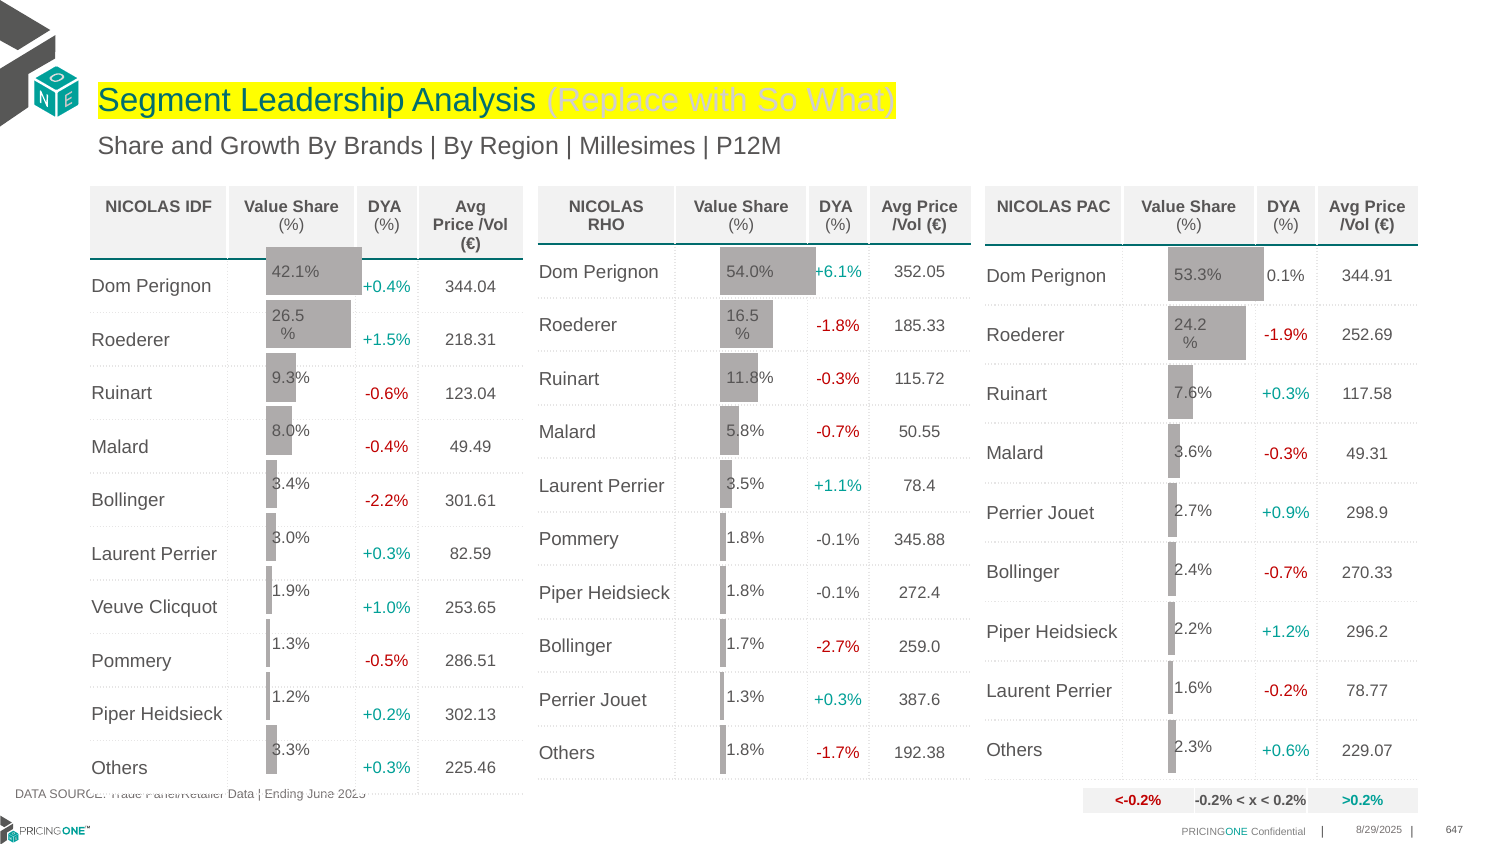

# Segment Leadership Analysis (Replace with So What)
Share and Growth By Brands | By Region | Millesimes | P12M
| NICOLAS RHO | Value Share (%) | DYA (%) | Avg Price /Vol (€) |
| --- | --- | --- | --- |
| Dom Perignon |  | +6.1% | 352.05 |
| Roederer |  | -1.8% | 185.33 |
| Ruinart |  | -0.3% | 115.72 |
| Malard |  | -0.7% | 50.55 |
| Laurent Perrier |  | +1.1% | 78.4 |
| Pommery |  | -0.1% | 345.88 |
| Piper Heidsieck |  | -0.1% | 272.4 |
| Bollinger |  | -2.7% | 259.0 |
| Perrier Jouet |  | +0.3% | 387.6 |
| Others |  | -1.7% | 192.38 |
| NICOLAS IDF | Value Share (%) | DYA (%) | Avg Price /Vol (€) |
| --- | --- | --- | --- |
| Dom Perignon |  | +0.4% | 344.04 |
| Roederer |  | +1.5% | 218.31 |
| Ruinart |  | -0.6% | 123.04 |
| Malard |  | -0.4% | 49.49 |
| Bollinger |  | -2.2% | 301.61 |
| Laurent Perrier |  | +0.3% | 82.59 |
| Veuve Clicquot |  | +1.0% | 253.65 |
| Pommery |  | -0.5% | 286.51 |
| Piper Heidsieck |  | +0.2% | 302.13 |
| Others |  | +0.3% | 225.46 |
| NICOLAS PAC | Value Share (%) | DYA (%) | Avg Price /Vol (€) |
| --- | --- | --- | --- |
| Dom Perignon |  | 0.1% | 344.91 |
| Roederer |  | -1.9% | 252.69 |
| Ruinart |  | +0.3% | 117.58 |
| Malard |  | -0.3% | 49.31 |
| Perrier Jouet |  | +0.9% | 298.9 |
| Bollinger |  | -0.7% | 270.33 |
| Piper Heidsieck |  | +1.2% | 296.2 |
| Laurent Perrier |  | -0.2% | 78.77 |
| Others |  | +0.6% | 229.07 |

### Chart

| Category | Millesimes | NICOLAS IDF |
|---|---|
|  | 0.42066476205530656 |

### Chart

| Category | Millesimes | NICOLAS RHO |
|---|---|
|  | 0.5402498606420304 |

### Chart

| Category | Millesimes | NICOLAS PAC |
|---|---|
|  | 0.5331875474743638 |
DATA SOURCE: Trade Panel/Retailer Data | Ending June 2025
| <-0.2% | -0.2% < x < 0.2% | >0.2% |
| --- | --- | --- |

8/29/2025
647